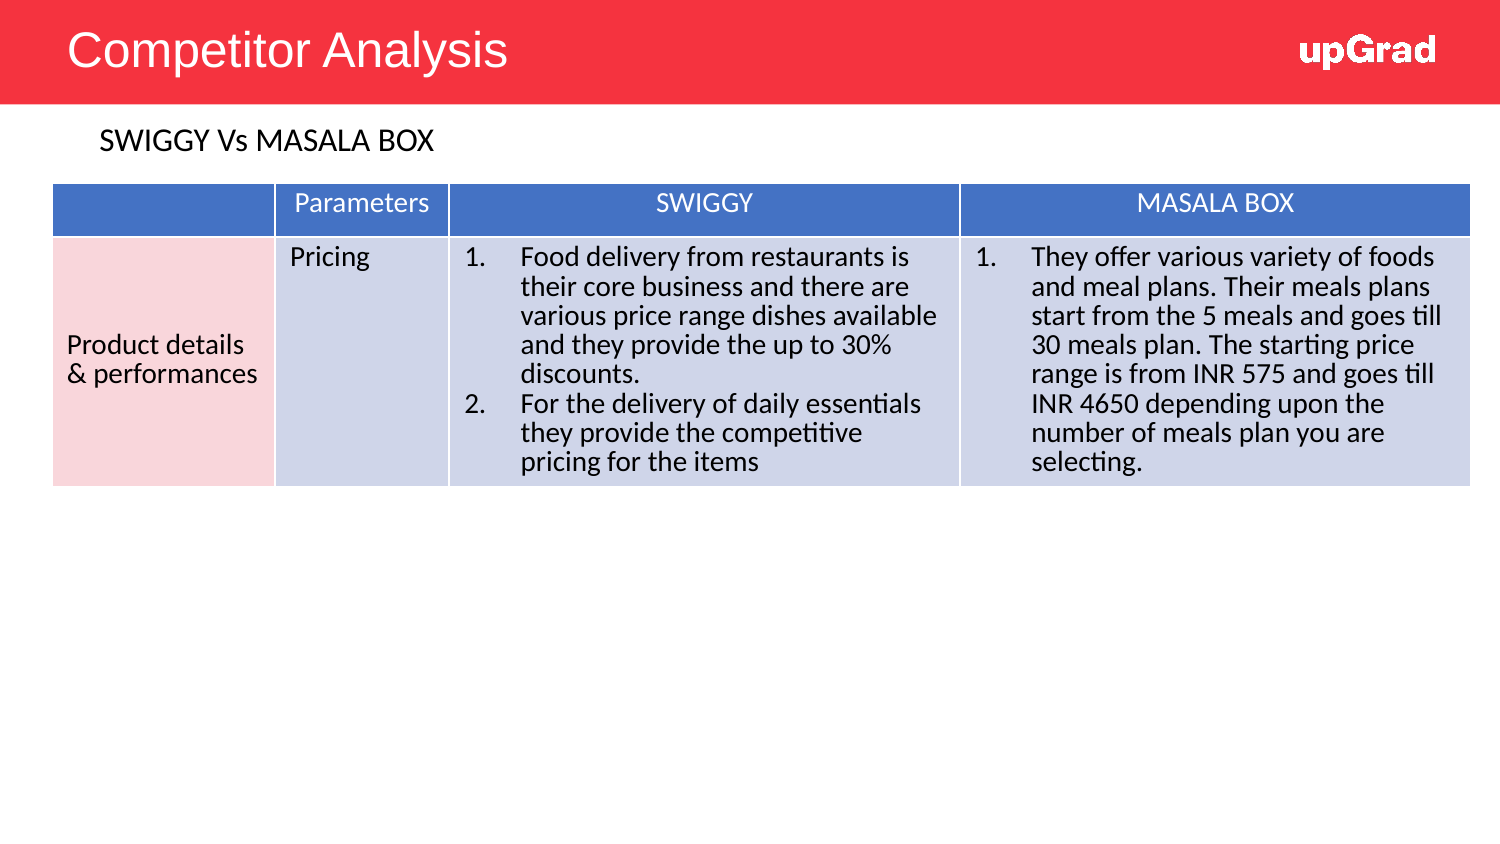

# Competitor Analysis
SWIGGY Vs MASALA BOX
|  | Parameters | SWIGGY | MASALA BOX |
| --- | --- | --- | --- |
| Product details & performances | Pricing | Food delivery from restaurants is their core business and there are various price range dishes available and they provide the up to 30% discounts. For the delivery of daily essentials they provide the competitive pricing for the items | They offer various variety of foods and meal plans. Their meals plans start from the 5 meals and goes till 30 meals plan. The starting price range is from INR 575 and goes till INR 4650 depending upon the number of meals plan you are selecting. |